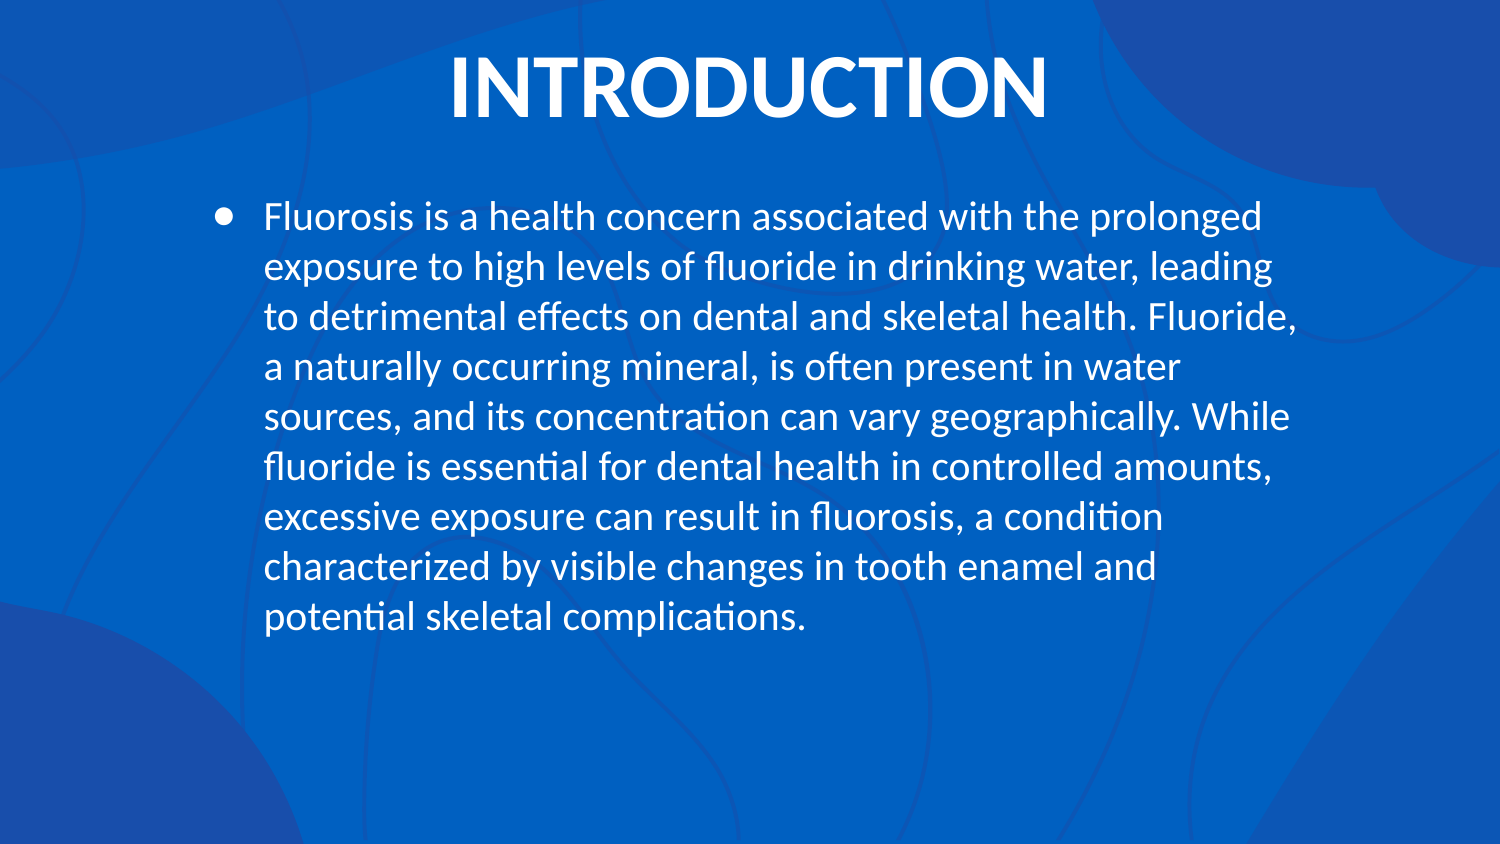

# INTRODUCTION
Fluorosis is a health concern associated with the prolonged exposure to high levels of fluoride in drinking water, leading to detrimental effects on dental and skeletal health. Fluoride, a naturally occurring mineral, is often present in water sources, and its concentration can vary geographically. While fluoride is essential for dental health in controlled amounts, excessive exposure can result in fluorosis, a condition characterized by visible changes in tooth enamel and potential skeletal complications.